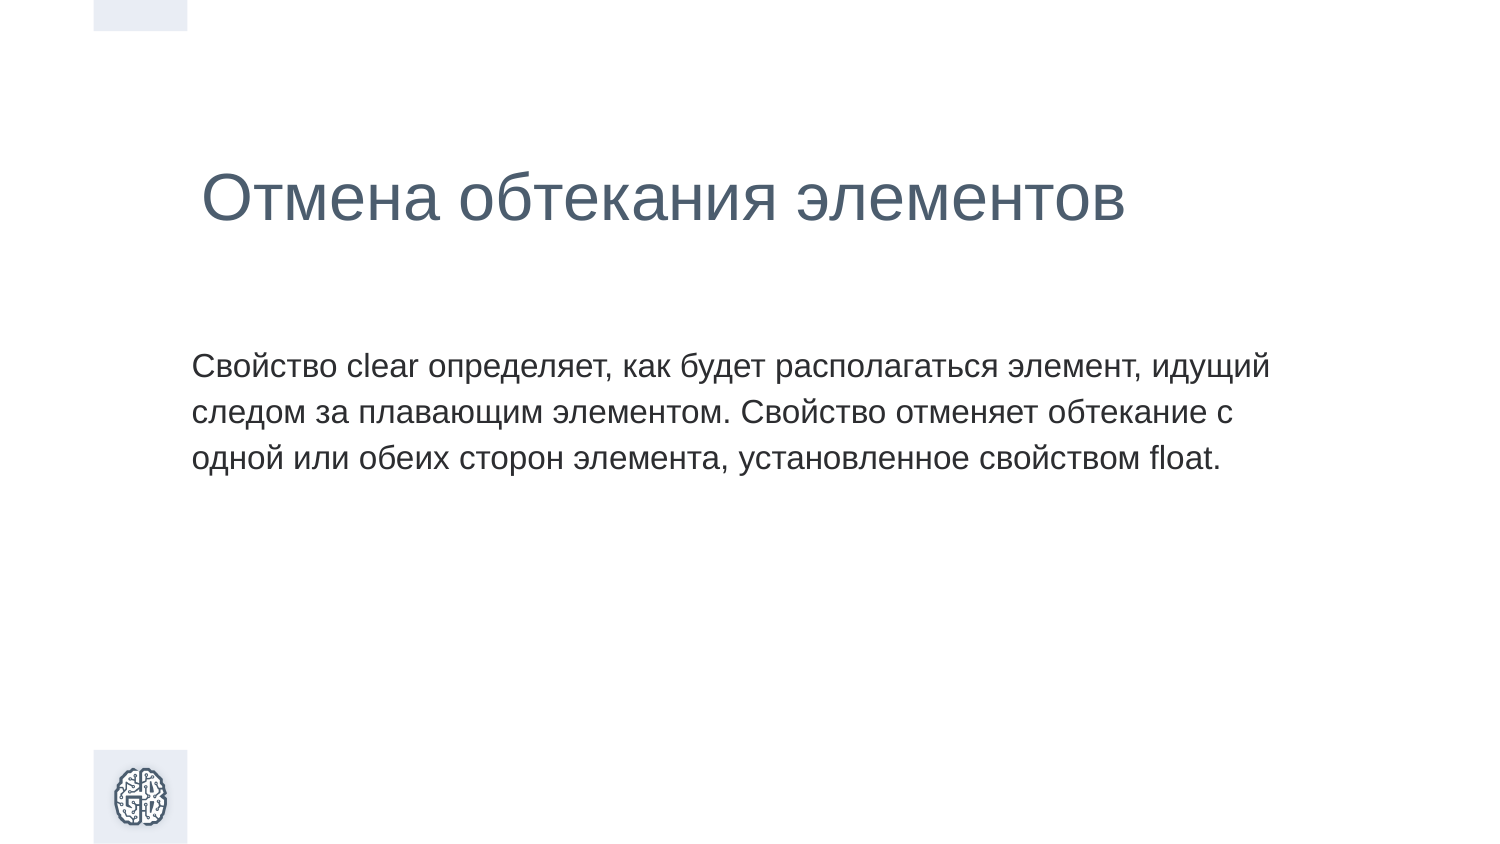

Отмена обтекания элементов
Свойство clear определяет, как будет располагаться элемент, идущий следом за плавающим элементом. Свойство отменяет обтекание с одной или обеих сторон элемента, установленное свойством float.